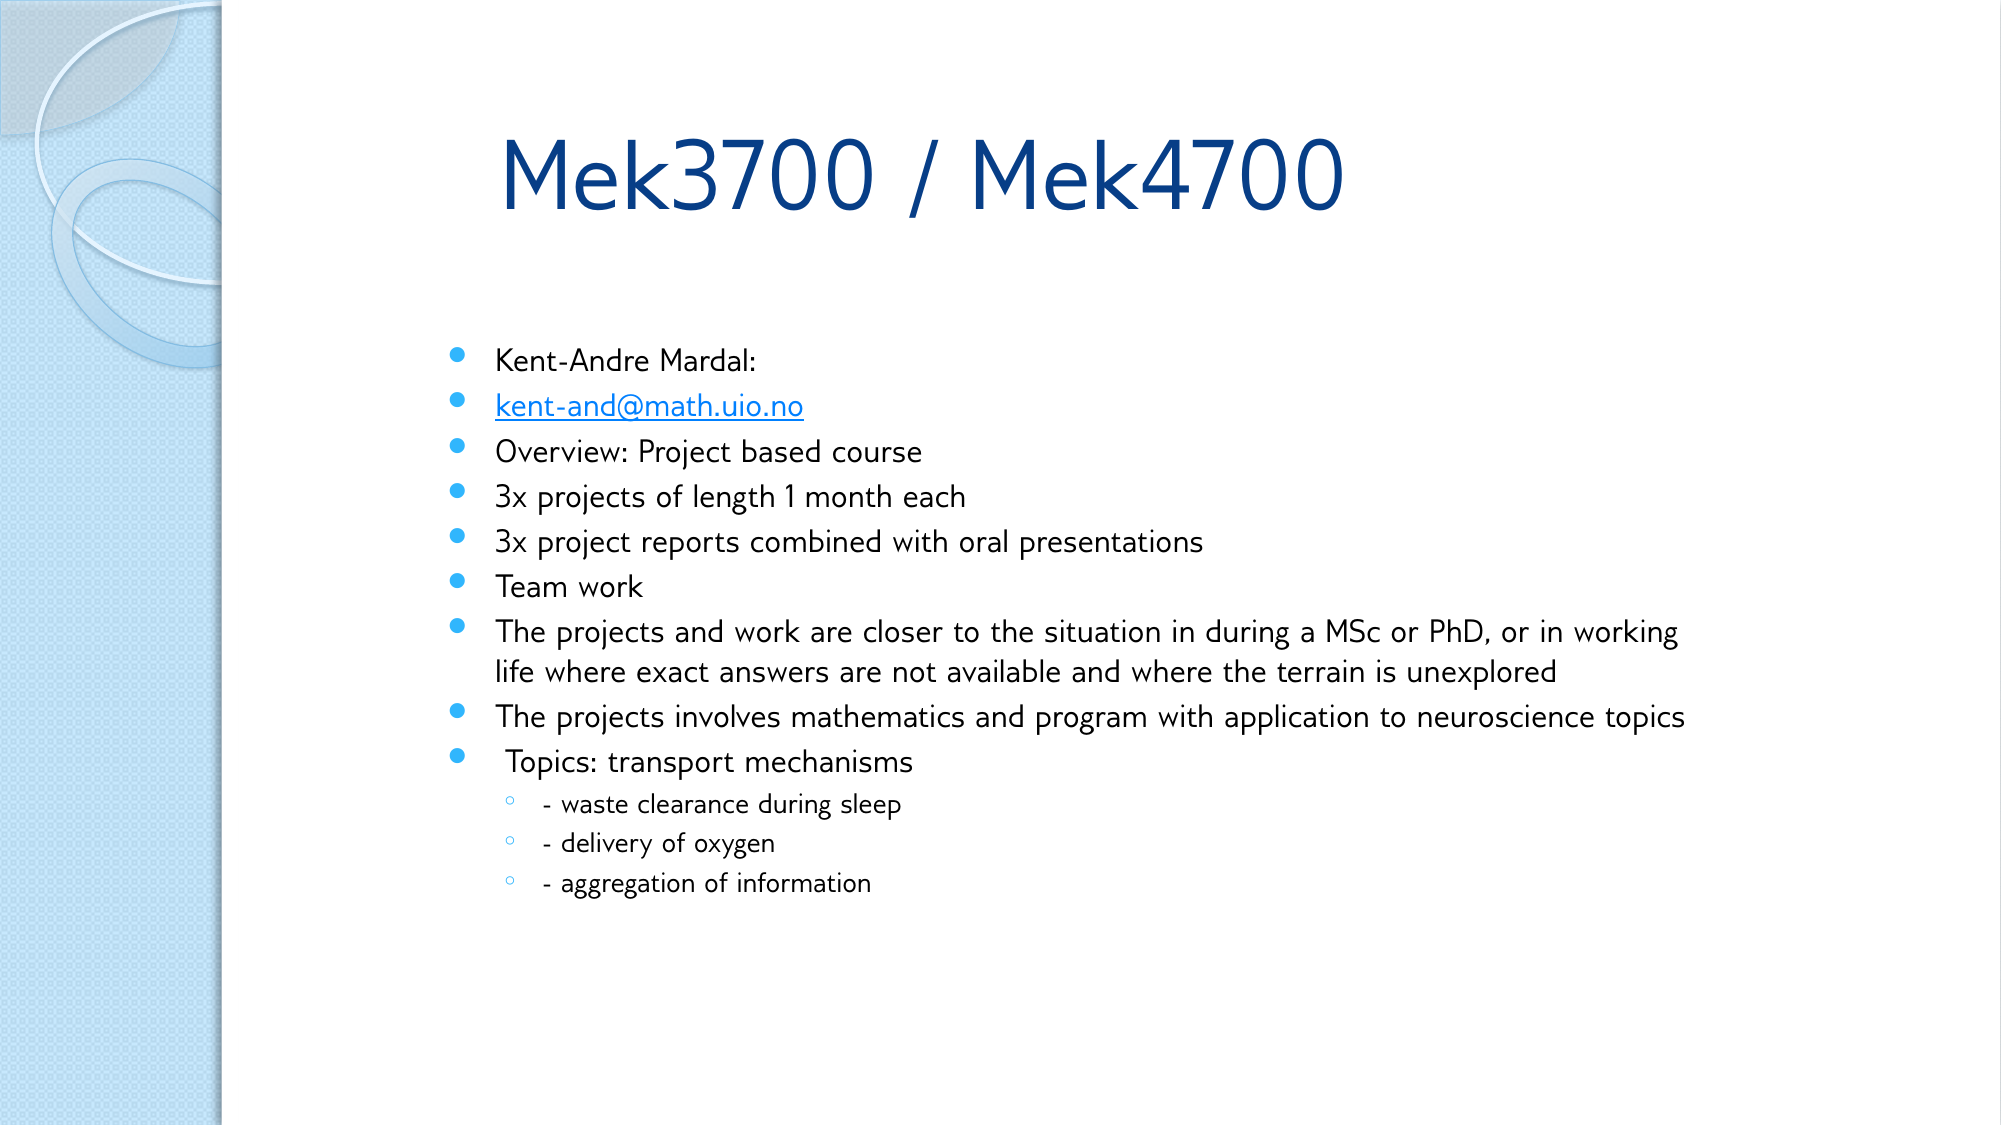

# Mek3700 / Mek4700
Kent-Andre Mardal:
kent-and@math.uio.no
Overview: Project based course
3x projects of length 1 month each
3x project reports combined with oral presentations
Team work
The projects and work are closer to the situation in during a MSc or PhD, or in working life where exact answers are not available and where the terrain is unexplored
The projects involves mathematics and program with application to neuroscience topics
 Topics: transport mechanisms
- waste clearance during sleep
- delivery of oxygen
- aggregation of information